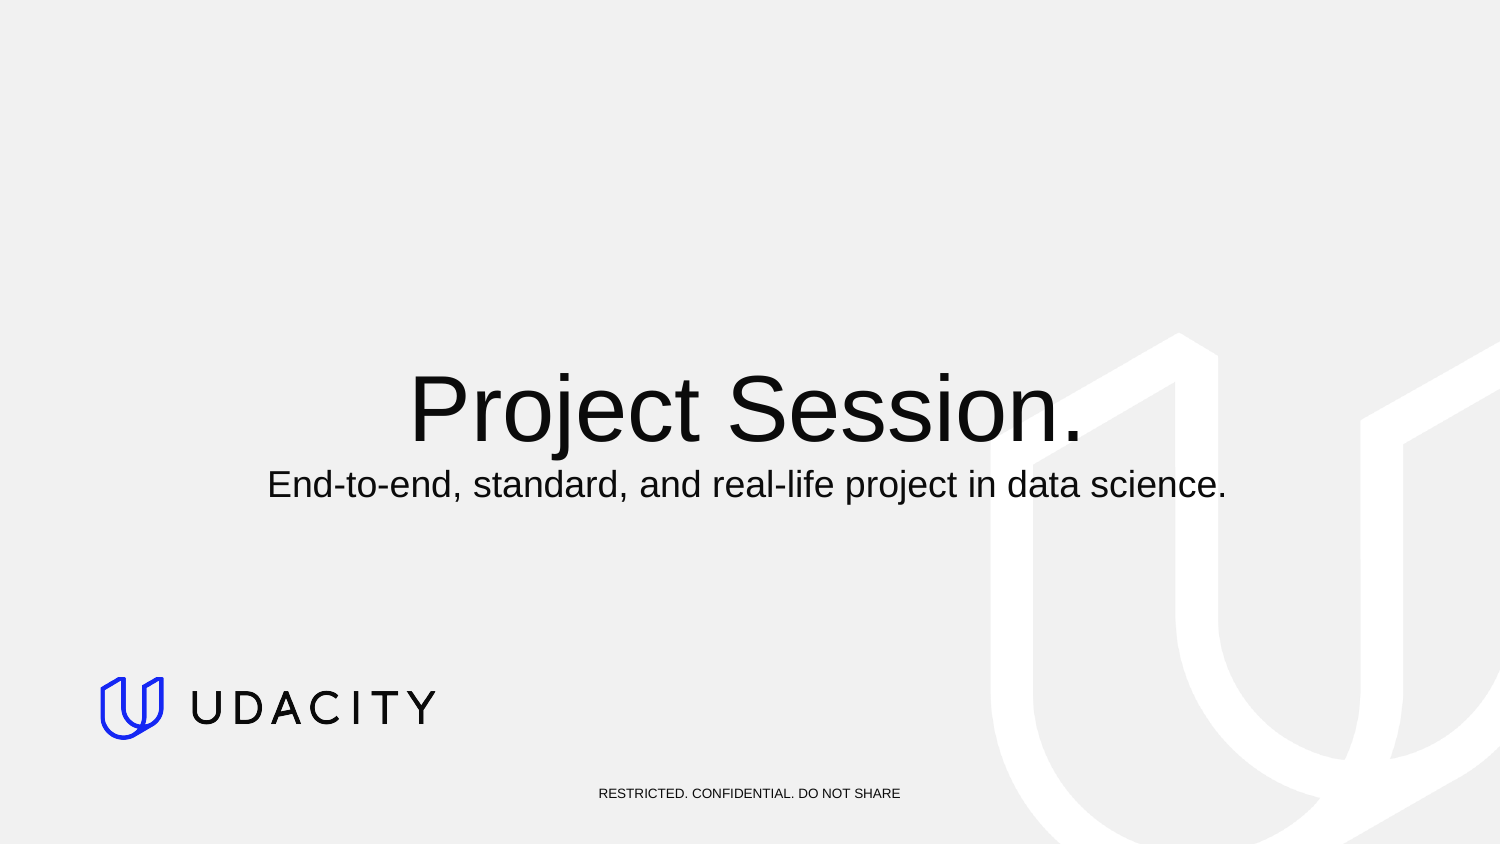

# Project Session. End-to-end, standard, and real-life project in data science.